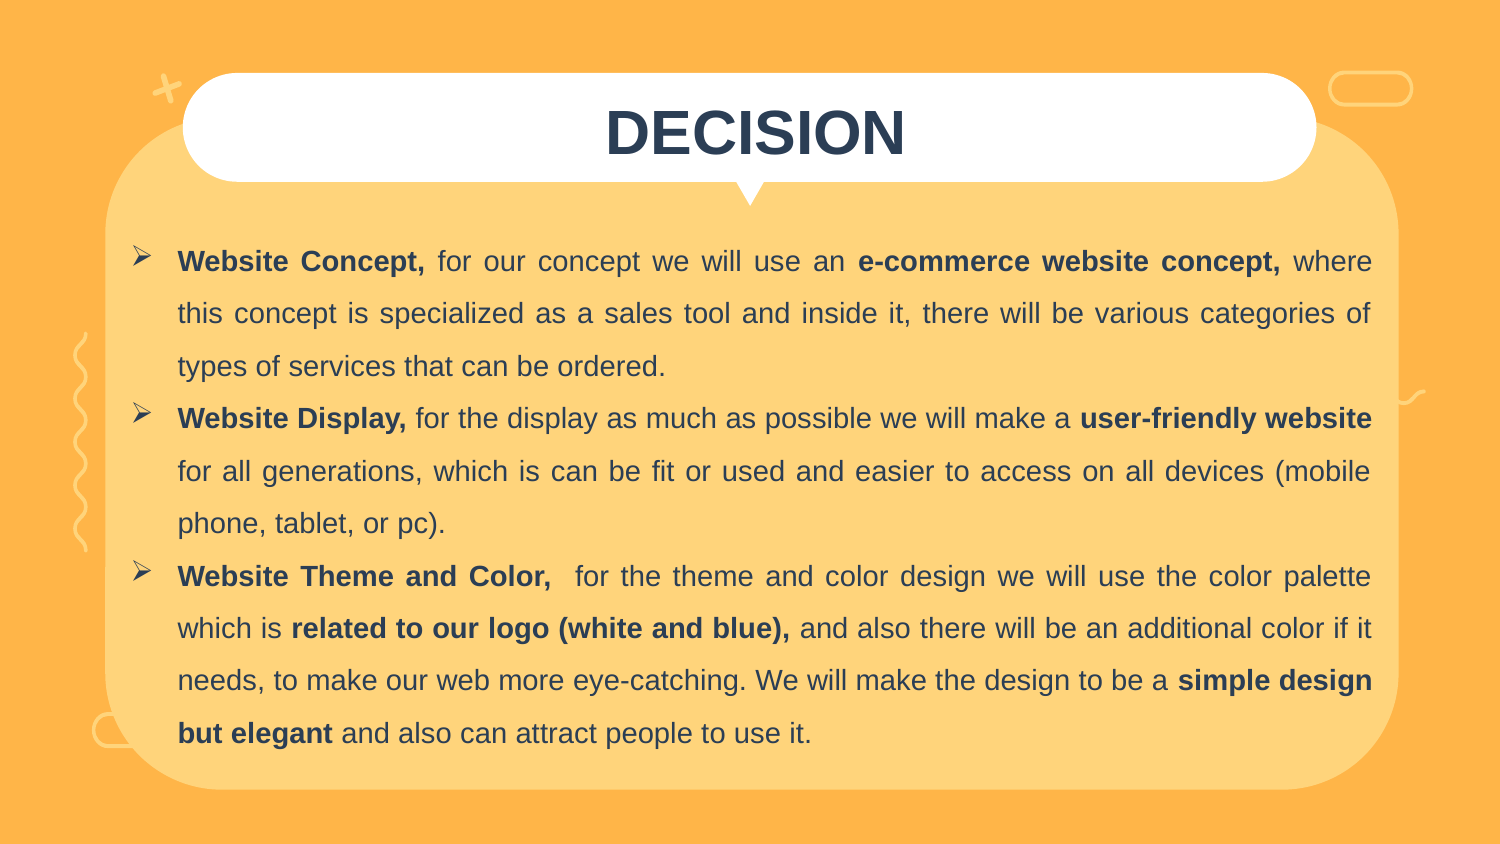

# DECISION
Website Concept, for our concept we will use an e-commerce website concept, where this concept is specialized as a sales tool and inside it, there will be various categories of types of services that can be ordered.
Website Display, for the display as much as possible we will make a user-friendly website for all generations, which is can be fit or used and easier to access on all devices (mobile phone, tablet, or pc).
Website Theme and Color,  for the theme and color design we will use the color palette which is related to our logo (white and blue), and also there will be an additional color if it needs, to make our web more eye-catching. We will make the design to be a simple design but elegant and also can attract people to use it.